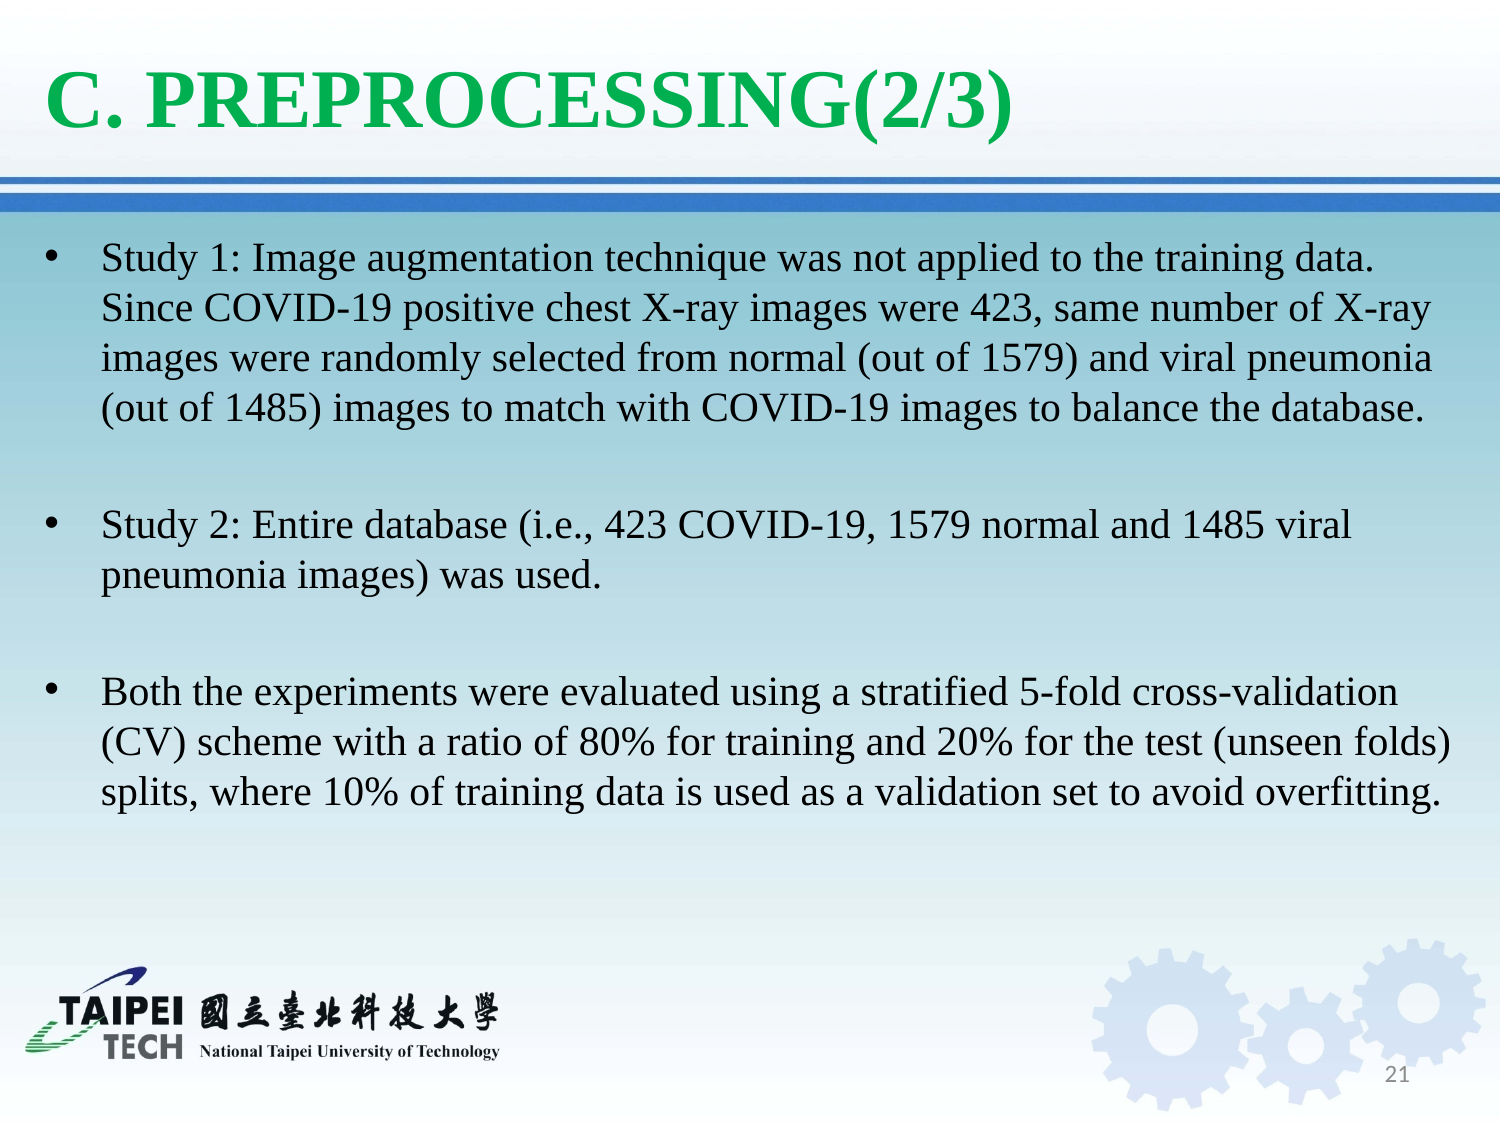

# C. PREPROCESSING(2/3)
Study 1: Image augmentation technique was not applied to the training data. Since COVID-19 positive chest X-ray images were 423, same number of X-ray images were randomly selected from normal (out of 1579) and viral pneumonia (out of 1485) images to match with COVID-19 images to balance the database.

Study 2: Entire database (i.e., 423 COVID-19, 1579 normal and 1485 viral pneumonia images) was used.

Both the experiments were evaluated using a stratified 5-fold cross-validation (CV) scheme with a ratio of 80% for training and 20% for the test (unseen folds) splits, where 10% of training data is used as a validation set to avoid overfitting.
21